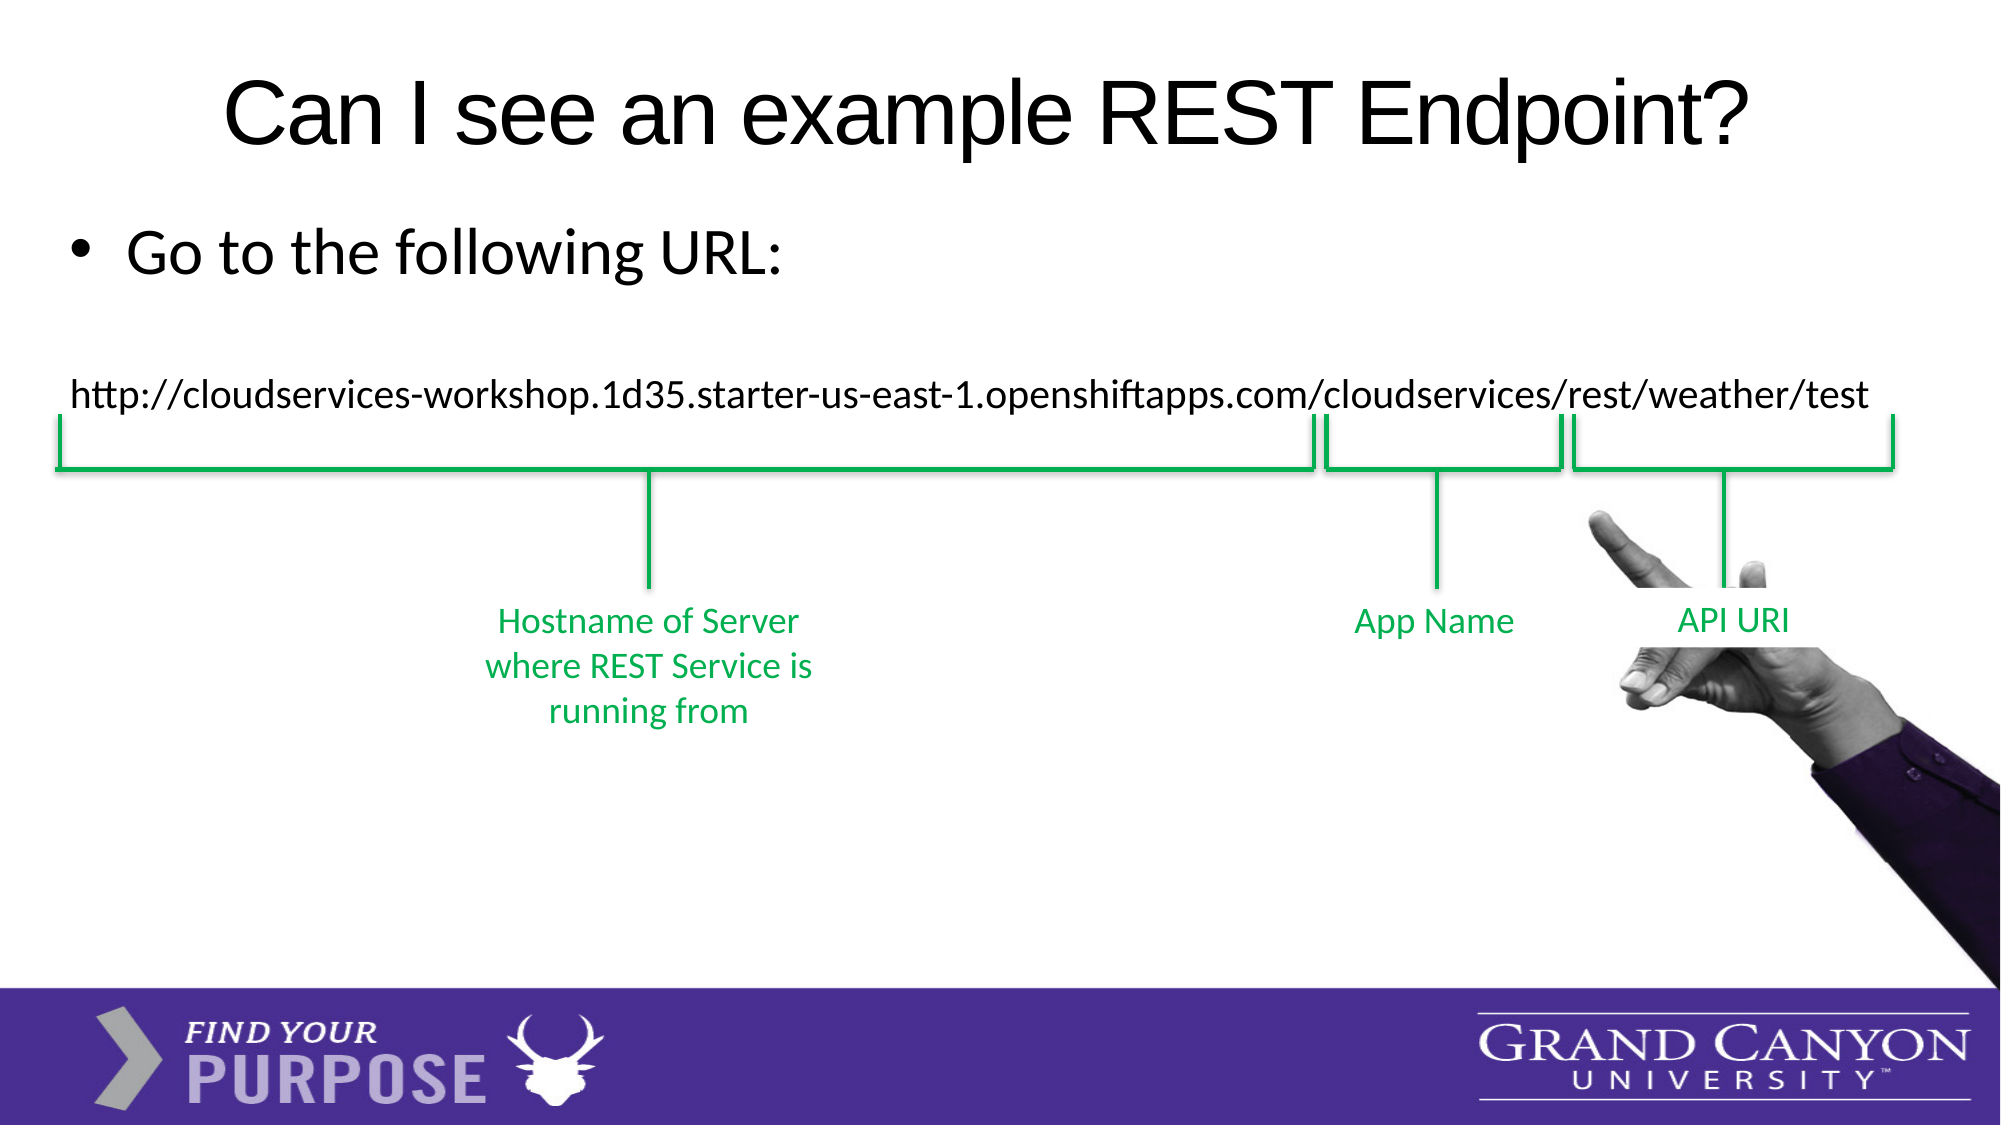

# Can I see an example REST Endpoint?
Go to the following URL:

http://cloudservices-workshop.1d35.starter-us-east-1.openshiftapps.com/cloudservices/rest/weather/test

API URI
Hostname of Server where REST Service is running from
App Name